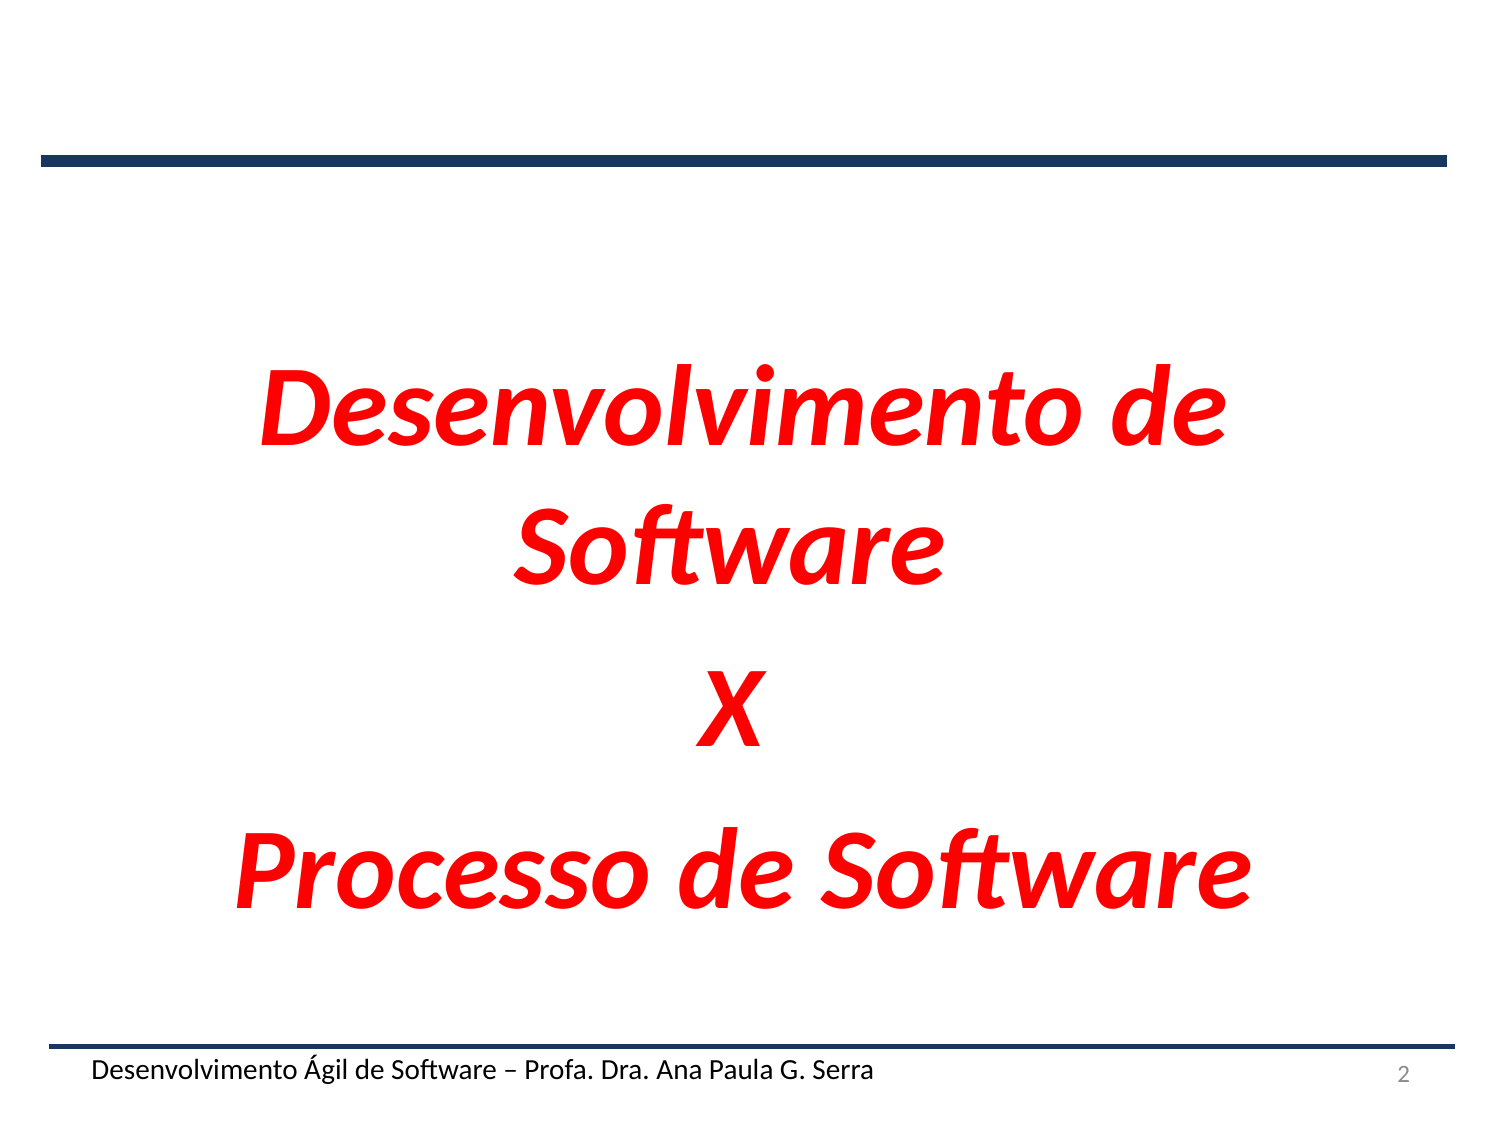

Desenvolvimento de Software
X
Processo de Software
Desenvolvimento Ágil de Software – Profa. Dra. Ana Paula G. Serra
2